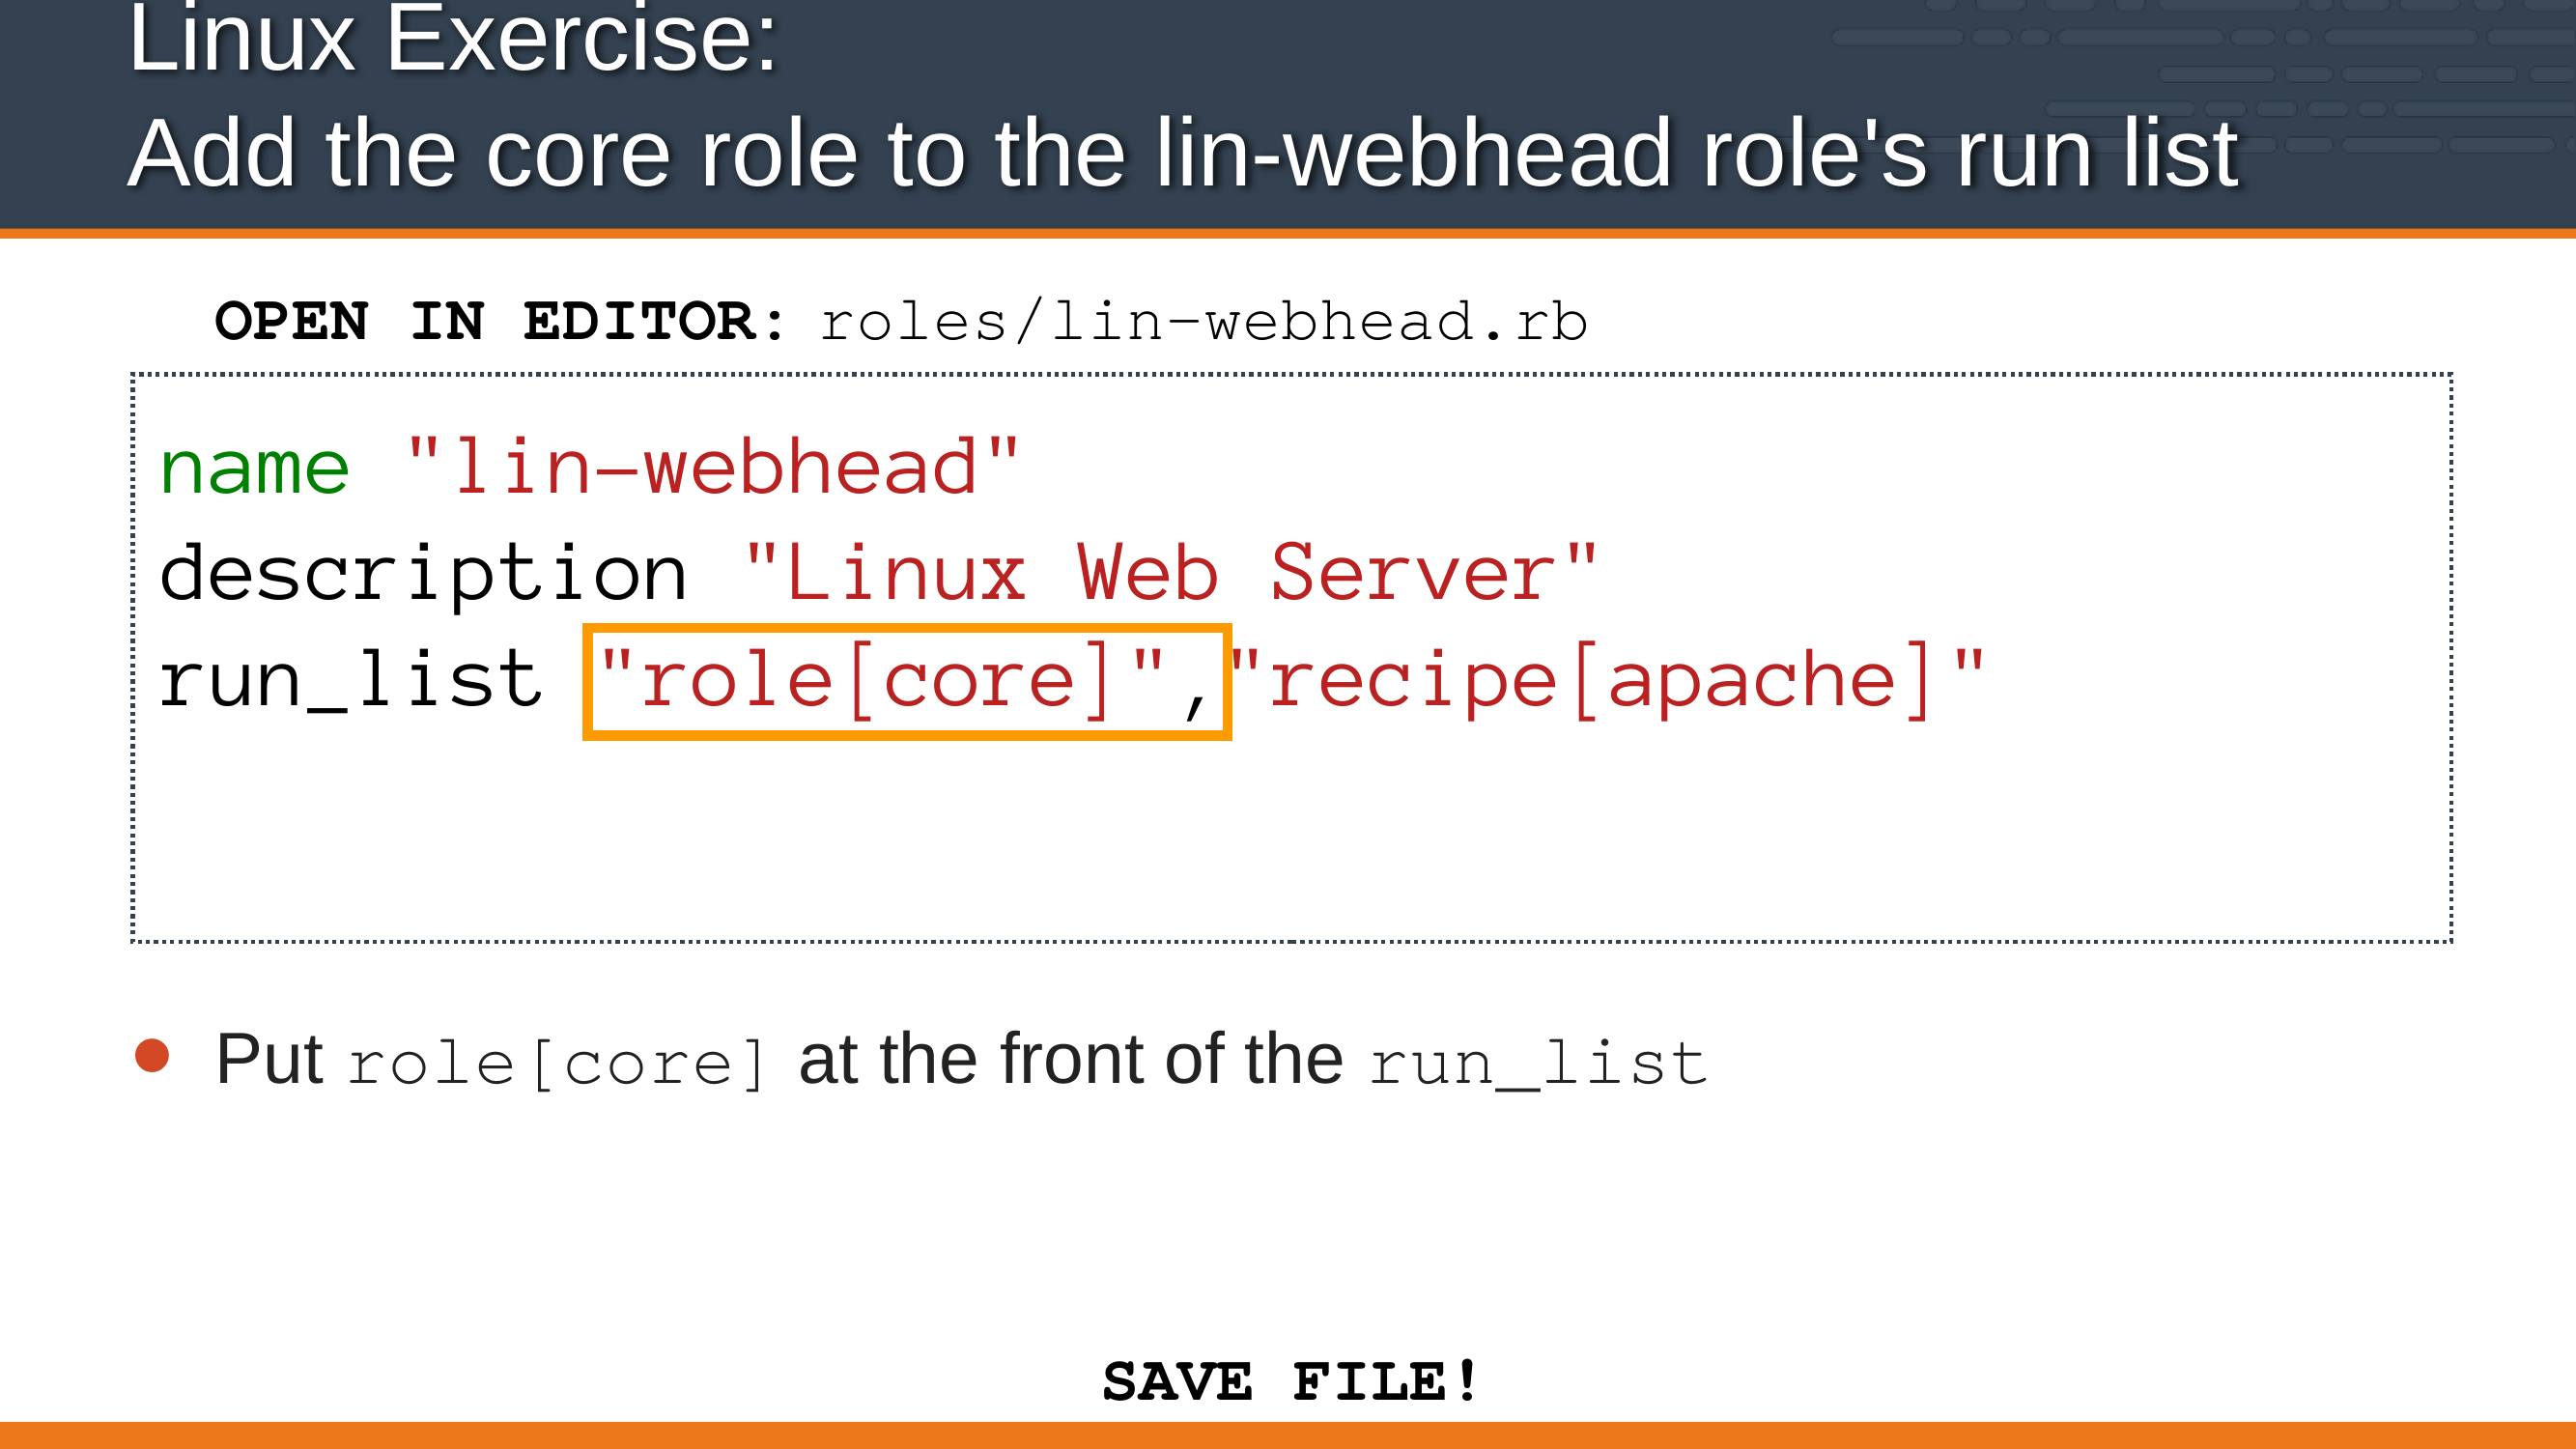

Linux Exercise:
Add the core role to the lin-webhead role's run list
roles/lin-webhead.rb
OPEN IN EDITOR:
name "lin-webhead"
description "Linux Web Server"
run_list "role[core]","recipe[apache]"

Put role[core] at the front of the run_list

SAVE FILE!